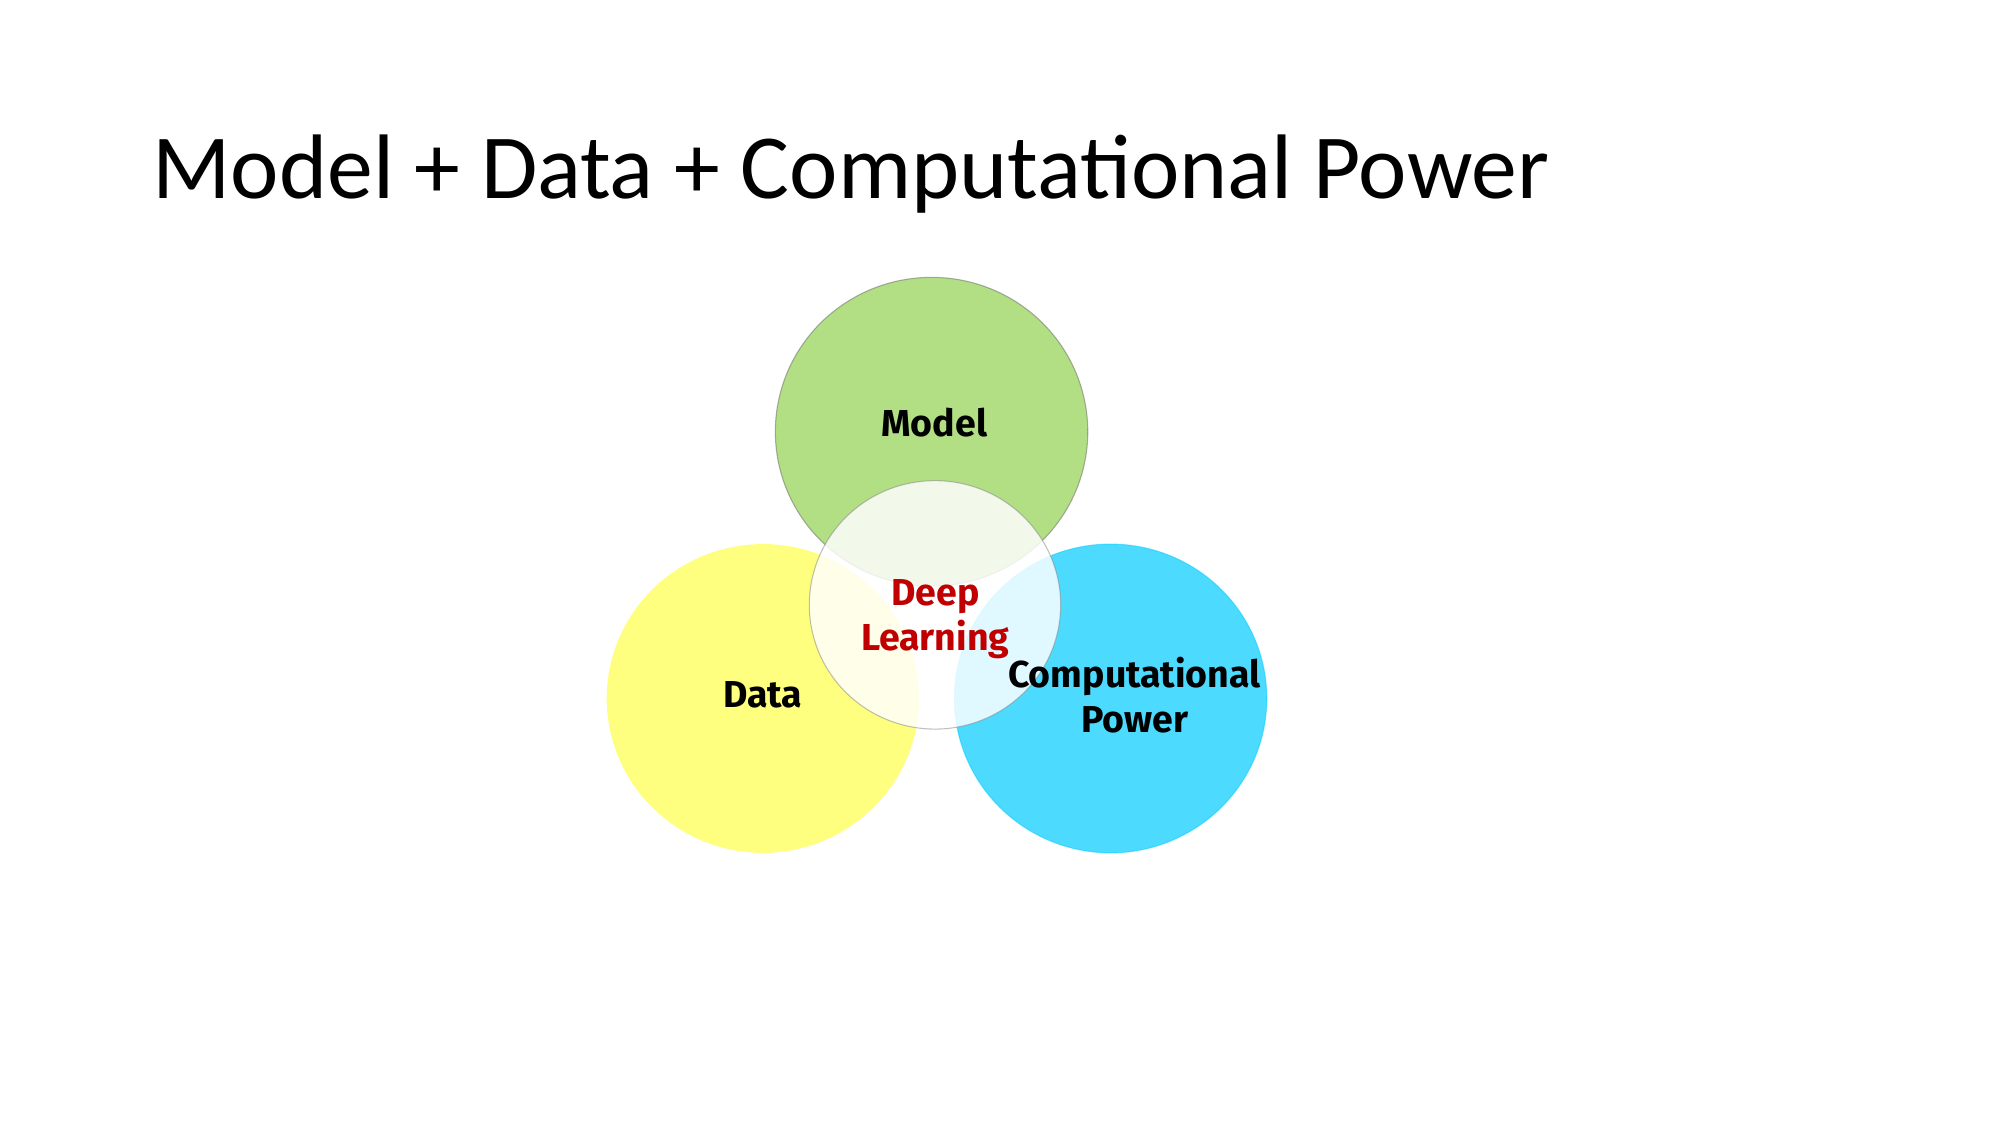

# Model + Data + Computational Power

Model

Deep Learning
Data
Computational Power